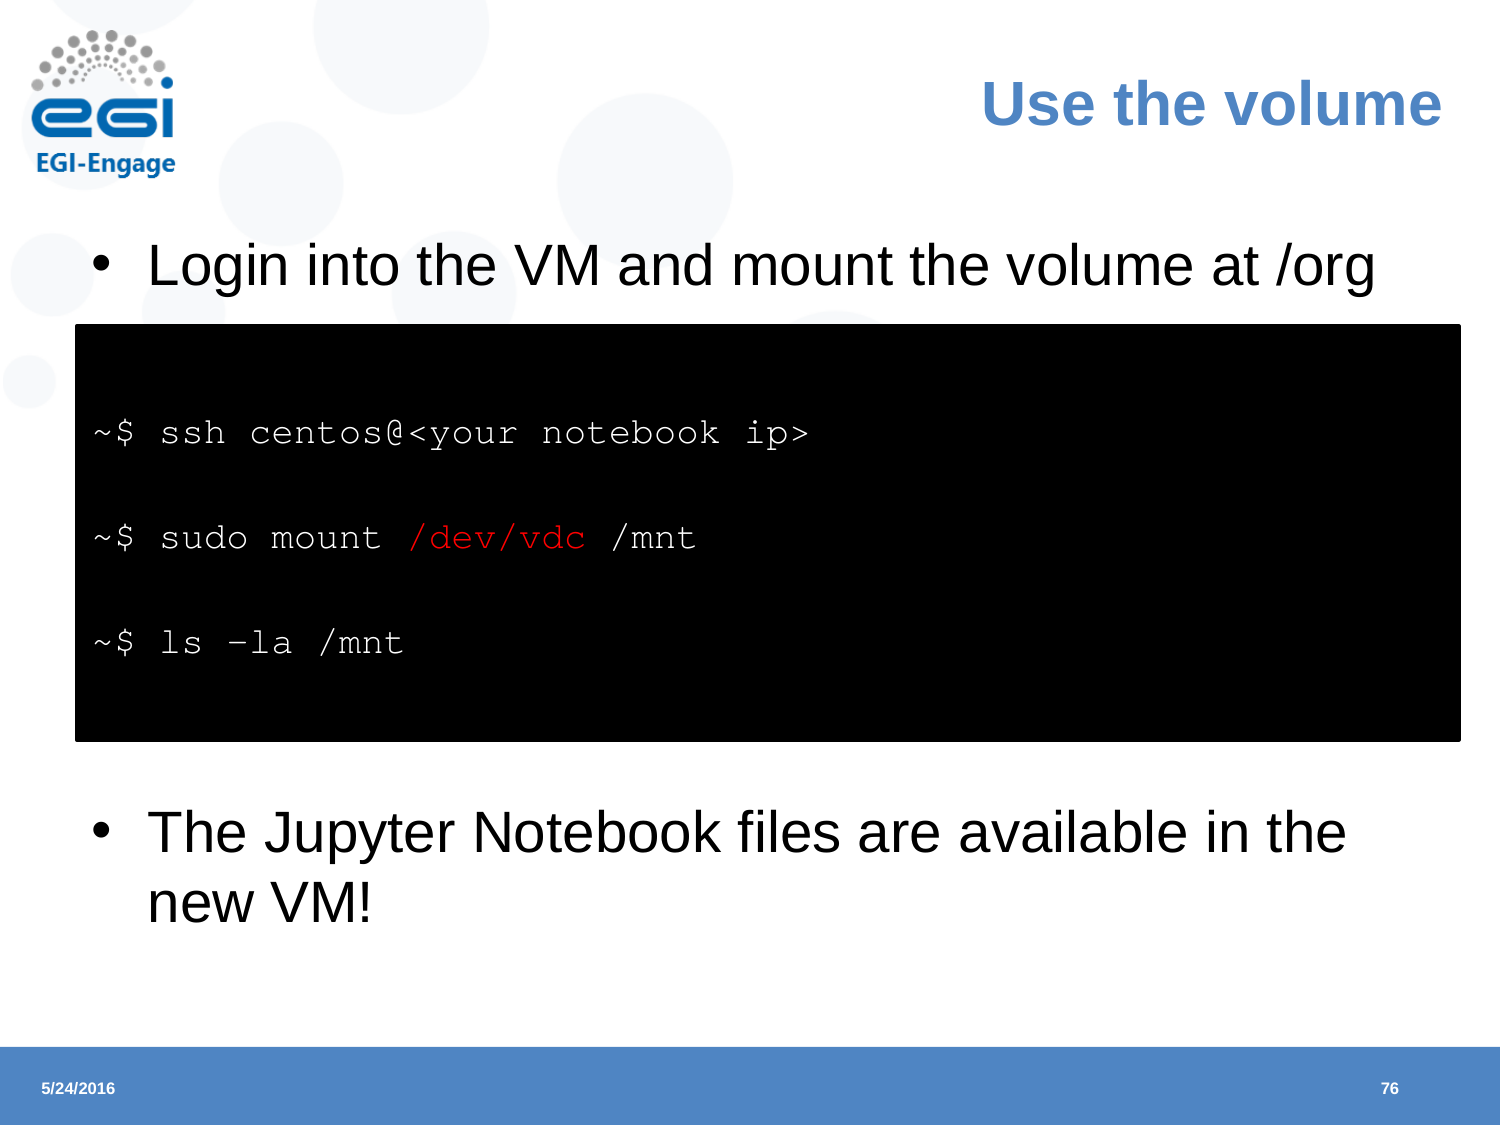

# Use the volume
Login into the VM and mount the volume at /org

~$ ssh centos@<your notebook ip>

~$ sudo mount /dev/vdc /mnt

~$ ls –la /mnt

The Jupyter Notebook files are available in the new VM!